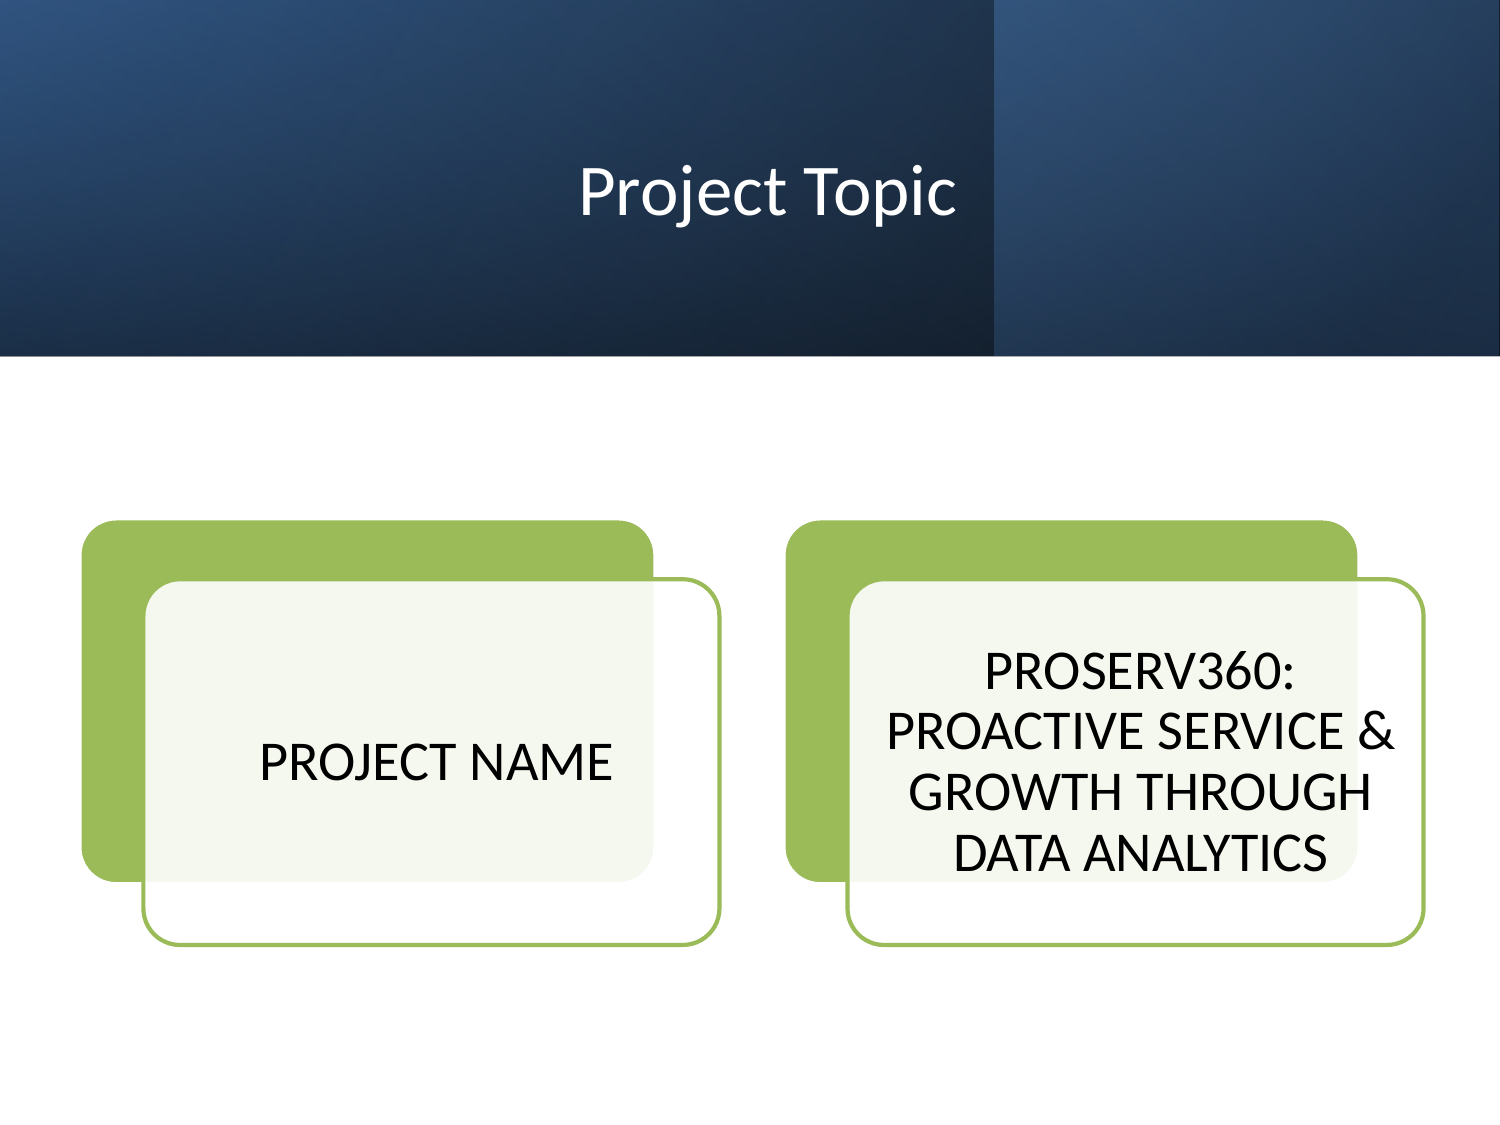

# Project Topic
Project Name
ProServ360: Proactive Service & Growth through Data Analytics
2